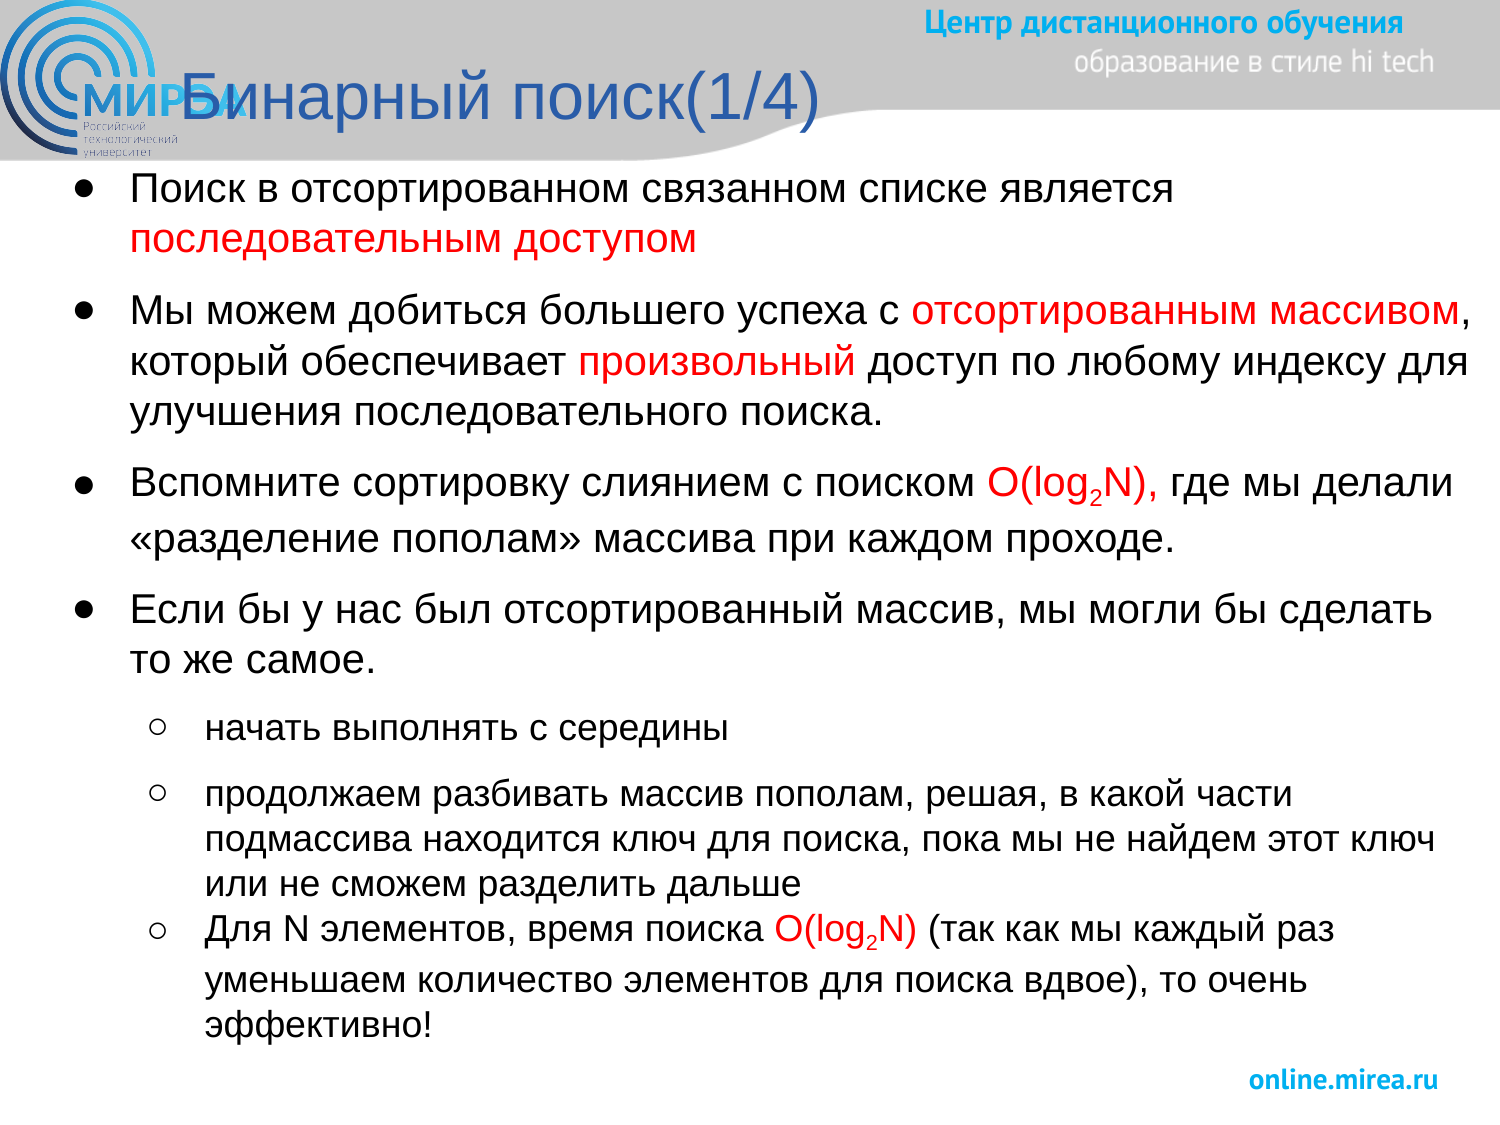

# Бинарный поиск(1/4)
Поиск в отсортированном связанном списке является последовательным доступом

Мы можем добиться большего успеха с отсортированным массивом, который обеспечивает произвольный доступ по любому индексу для улучшения последовательного поиска.
Вспомните сортировку слиянием с поиском O(log2N), где мы делали «разделение пополам» массива при каждом проходе.
Если бы у нас был отсортированный массив, мы могли бы сделать то же самое.
начать выполнять с середины
продолжаем разбивать массив пополам, решая, в какой части подмассива находится ключ для поиска, пока мы не найдем этот ключ или не сможем разделить дальше
Для N элементов, время поиска O(log2N) (так как мы каждый раз уменьшаем количество элементов для поиска вдвое), то очень эффективно!